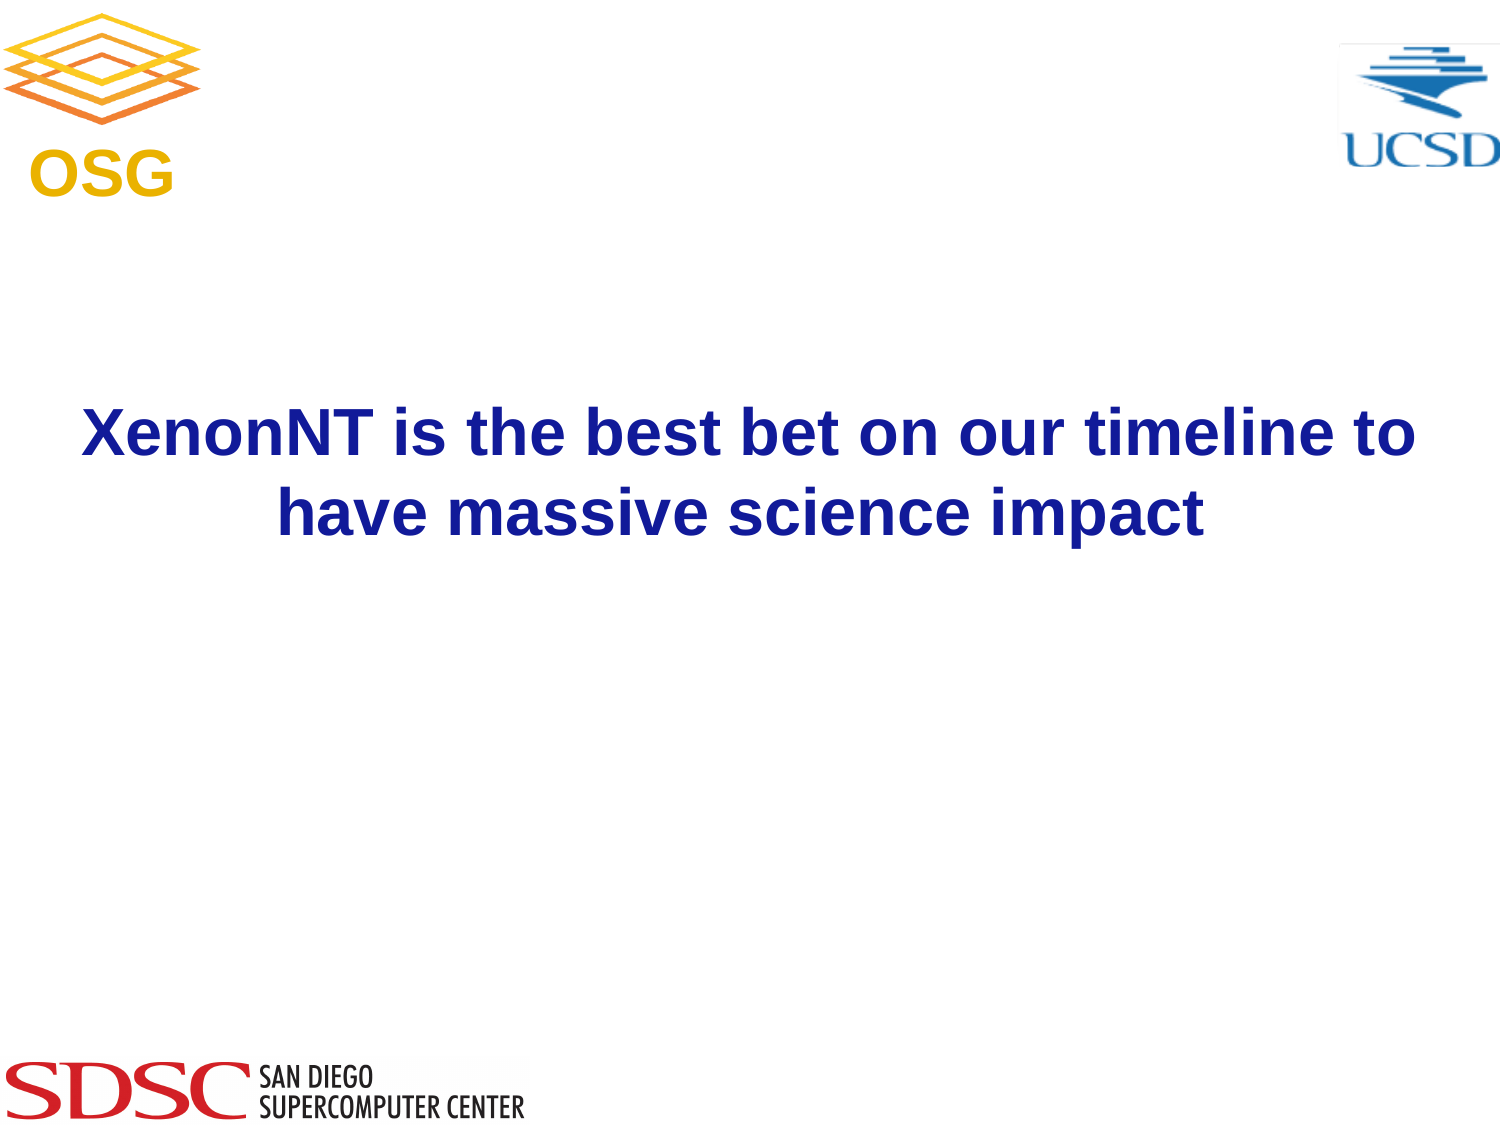

# XenonNT is the best bet on our timeline to have massive science impact